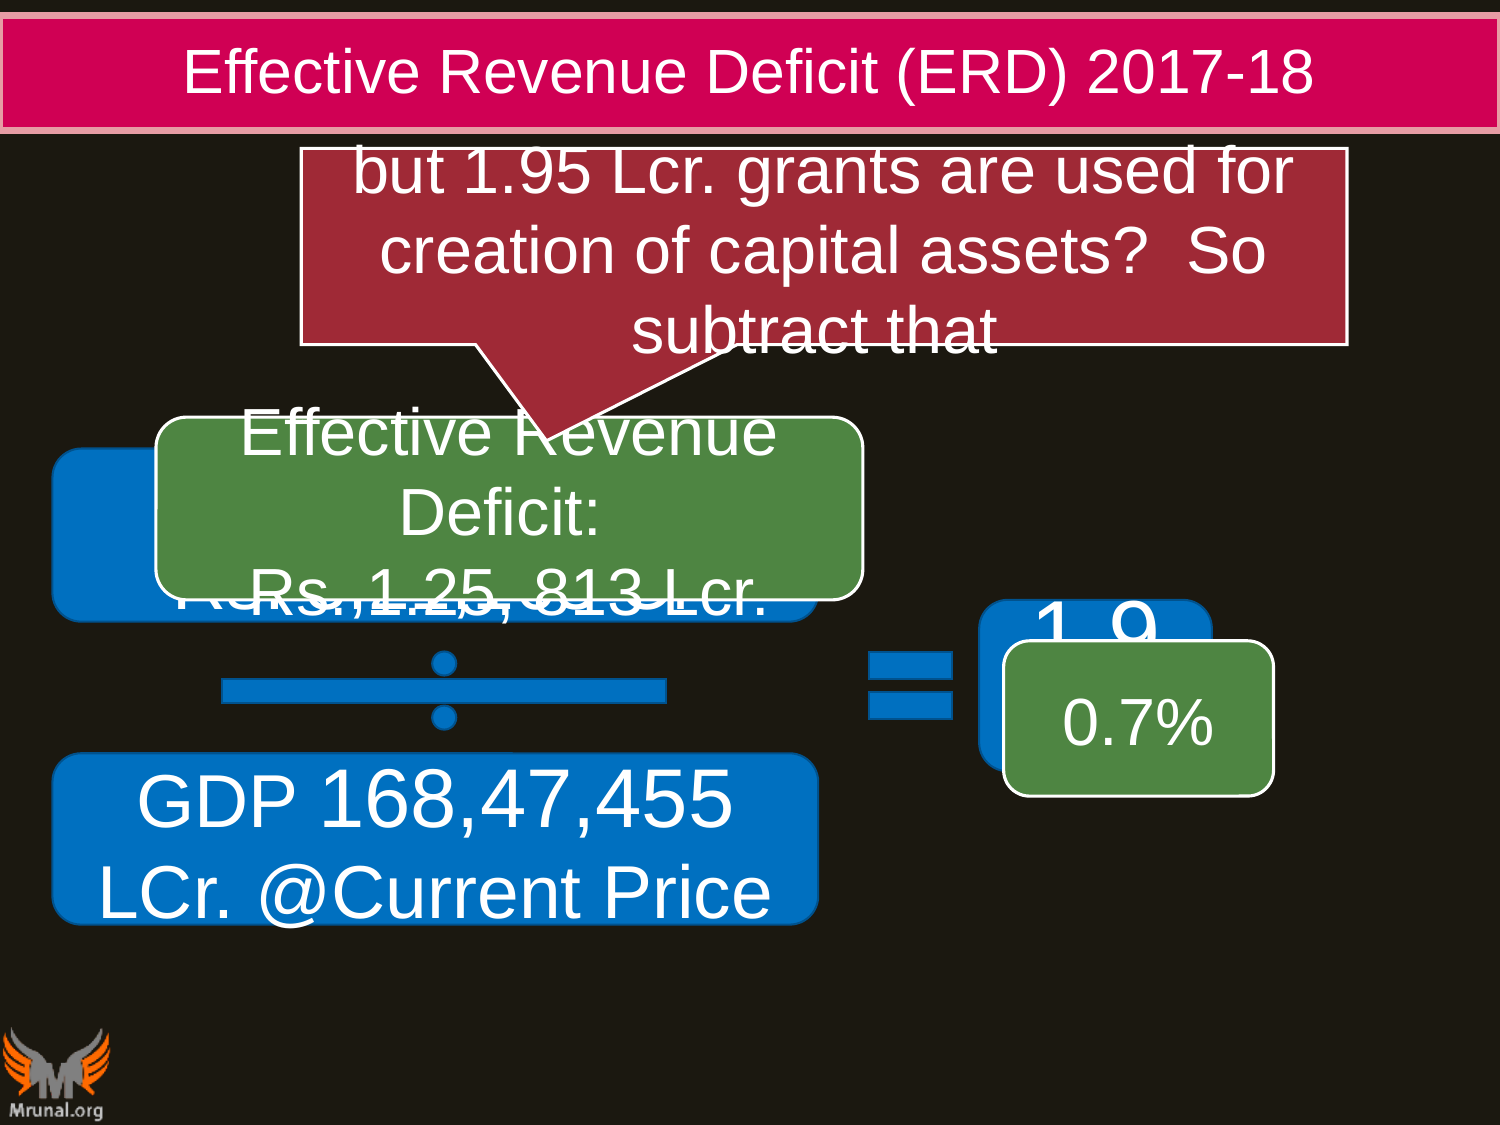

# Effective Revenue Deficit (ERD) 2017-18
but 1.95 Lcr. grants are used for creation of capital assets?  So subtract that
Effective Revenue Deficit:
Rs. 1.25, 813 Lcr.
Revenue Deficit:
Rs. 3,21,163 Cr
1.9%

0.7%
GDP 168,47,455
LCr. @Current Price